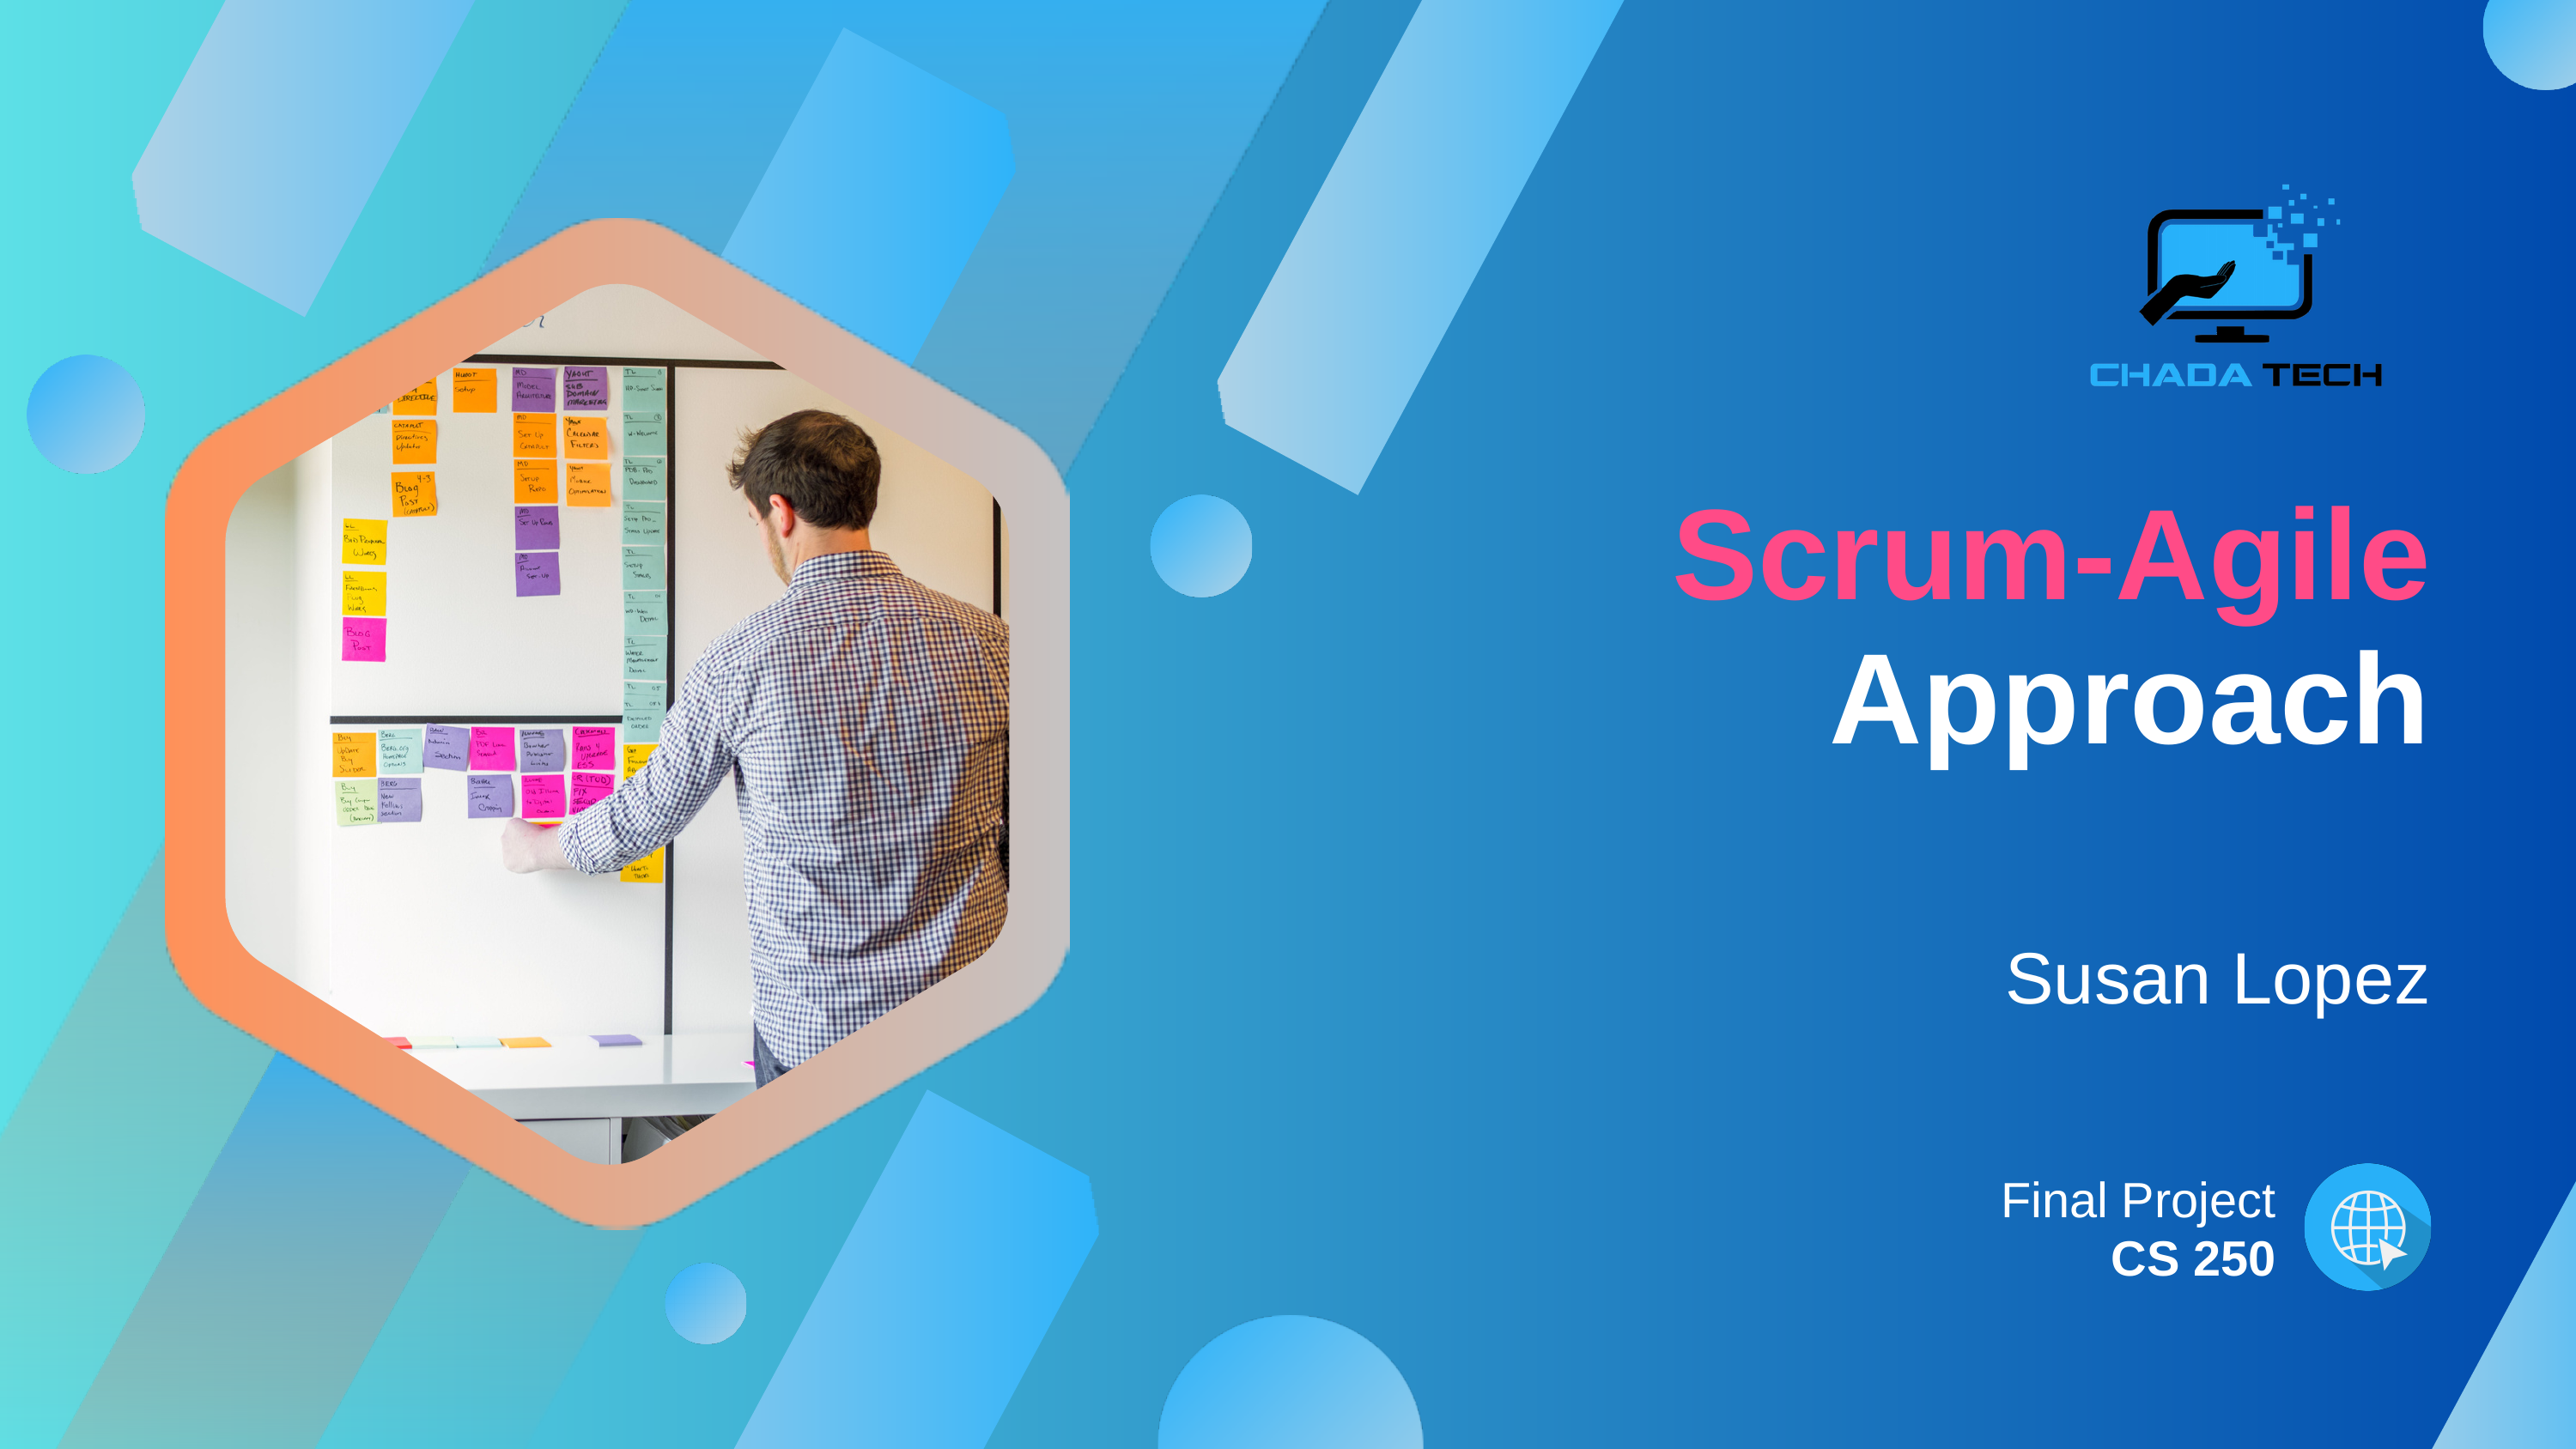

Scrum-Agile

Approach
Susan Lopez

Final Project

CS 250